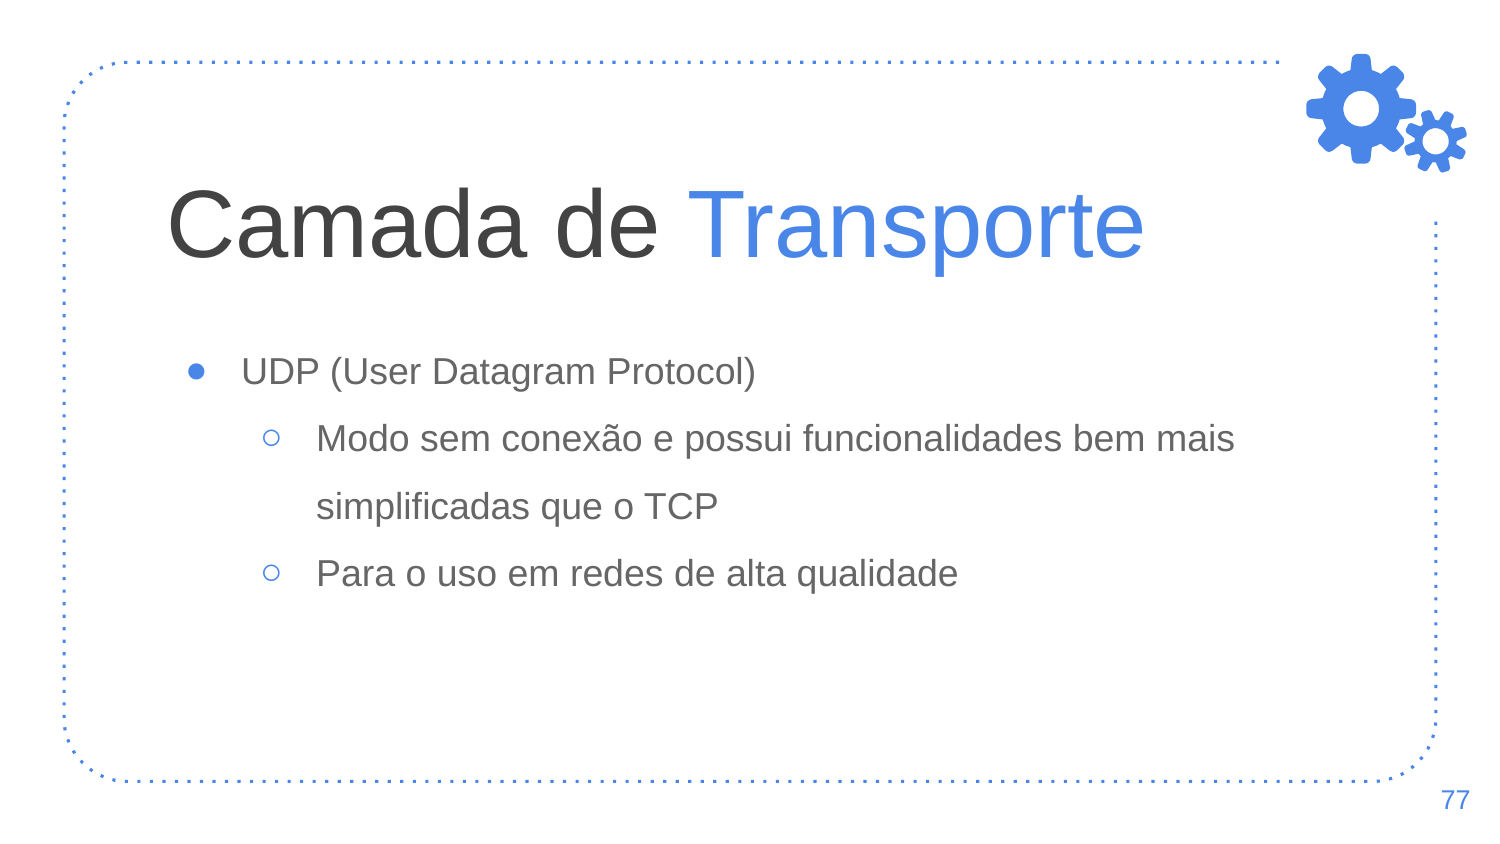

# Camada de Transporte
UDP (User Datagram Protocol)
Modo sem conexão e possui funcionalidades bem mais simplificadas que o TCP
Para o uso em redes de alta qualidade

77